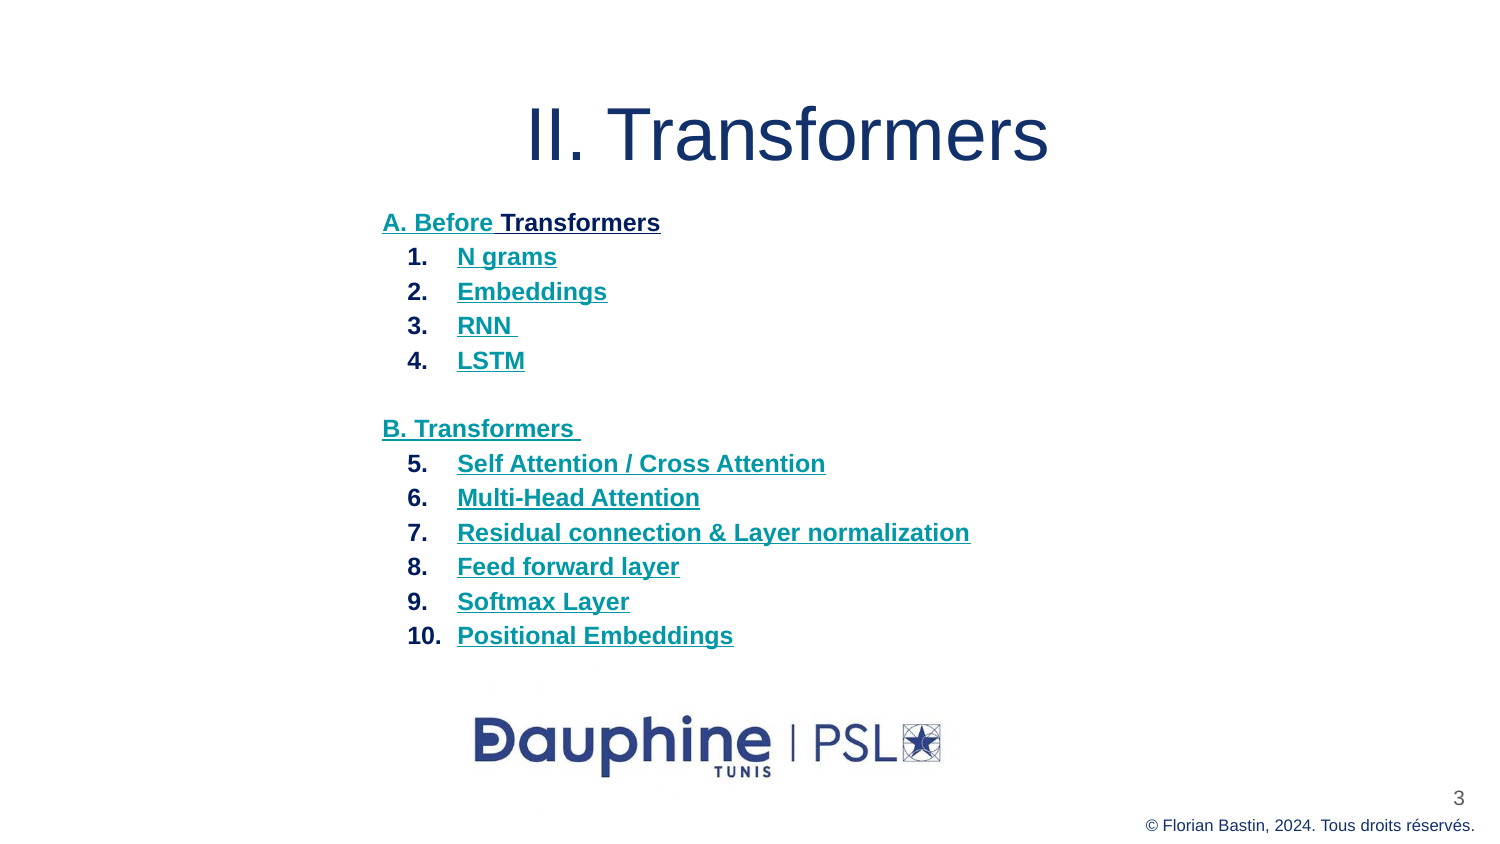

# II. Transformers
A. Before Transformers
N grams
Embeddings
RNN
LSTM

B. Transformers
Self Attention / Cross Attention
Multi-Head Attention
Residual connection & Layer normalization
Feed forward layer
Softmax Layer
Positional Embeddings

3